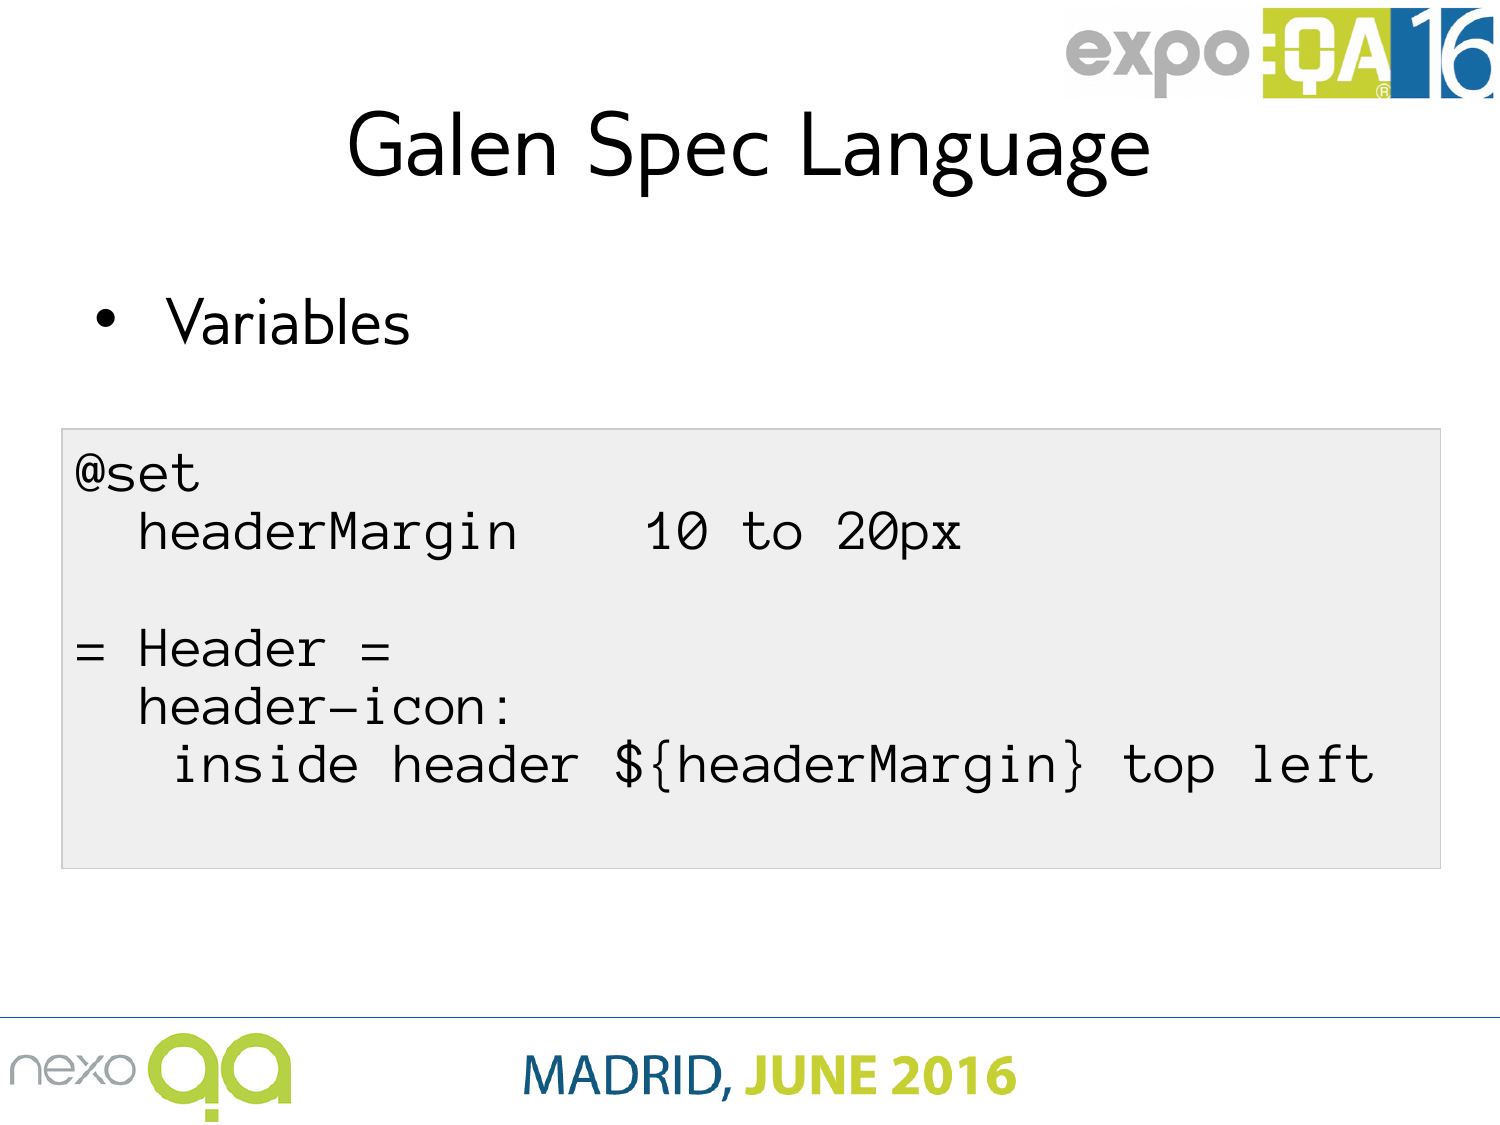

# Galen Spec Language
Variables
| @set headerMargin 10 to 20px = Header = header-icon: inside header ${headerMargin} top left |
| --- |